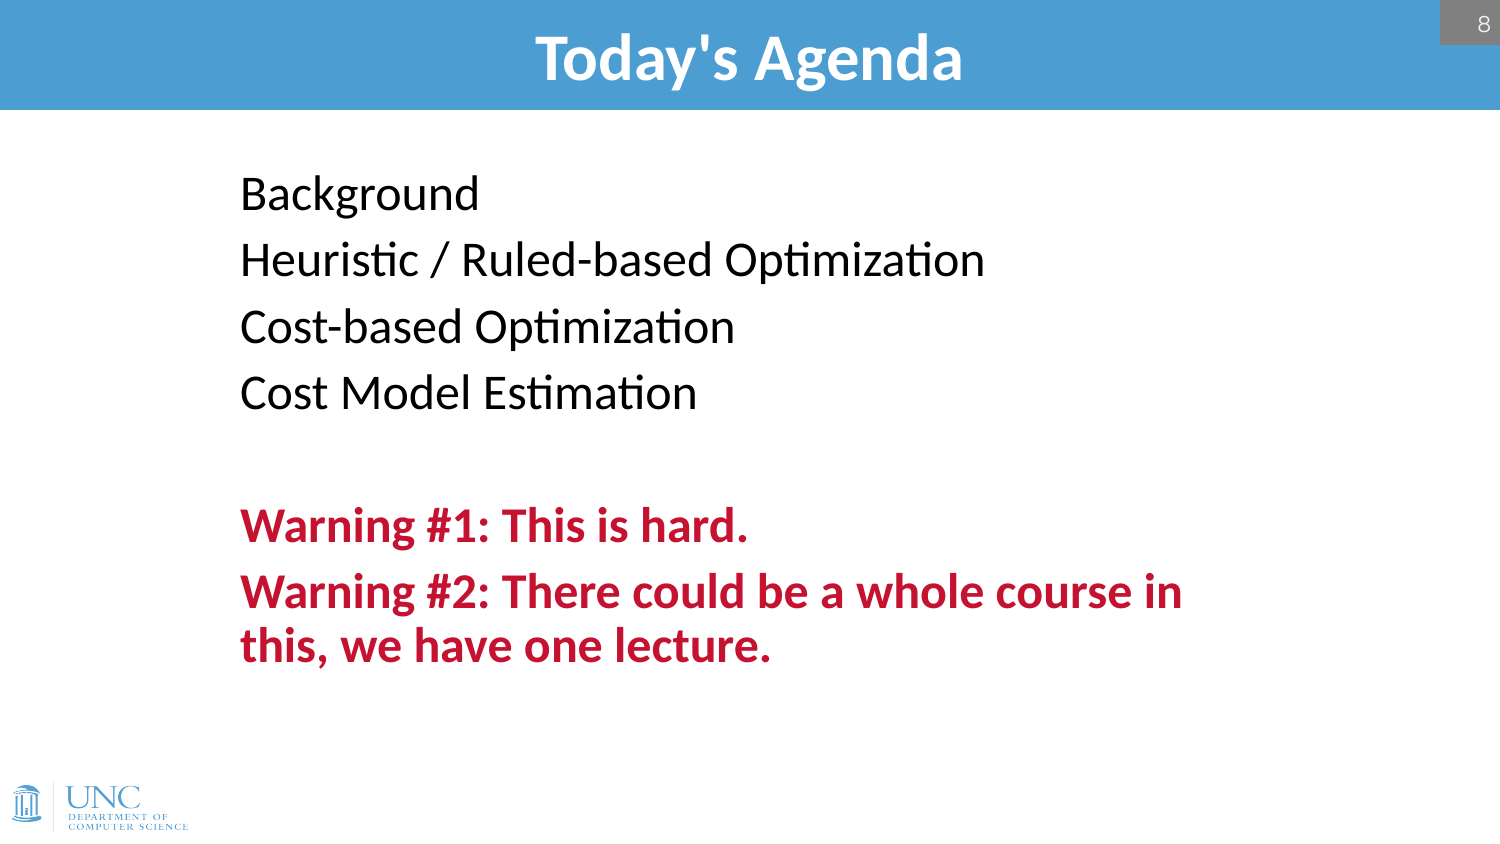

8
# Today's Agenda
Background
Heuristic / Ruled-based Optimization
Cost-based Optimization
Cost Model Estimation

Warning #1: This is hard.
Warning #2: There could be a whole course in this, we have one lecture.